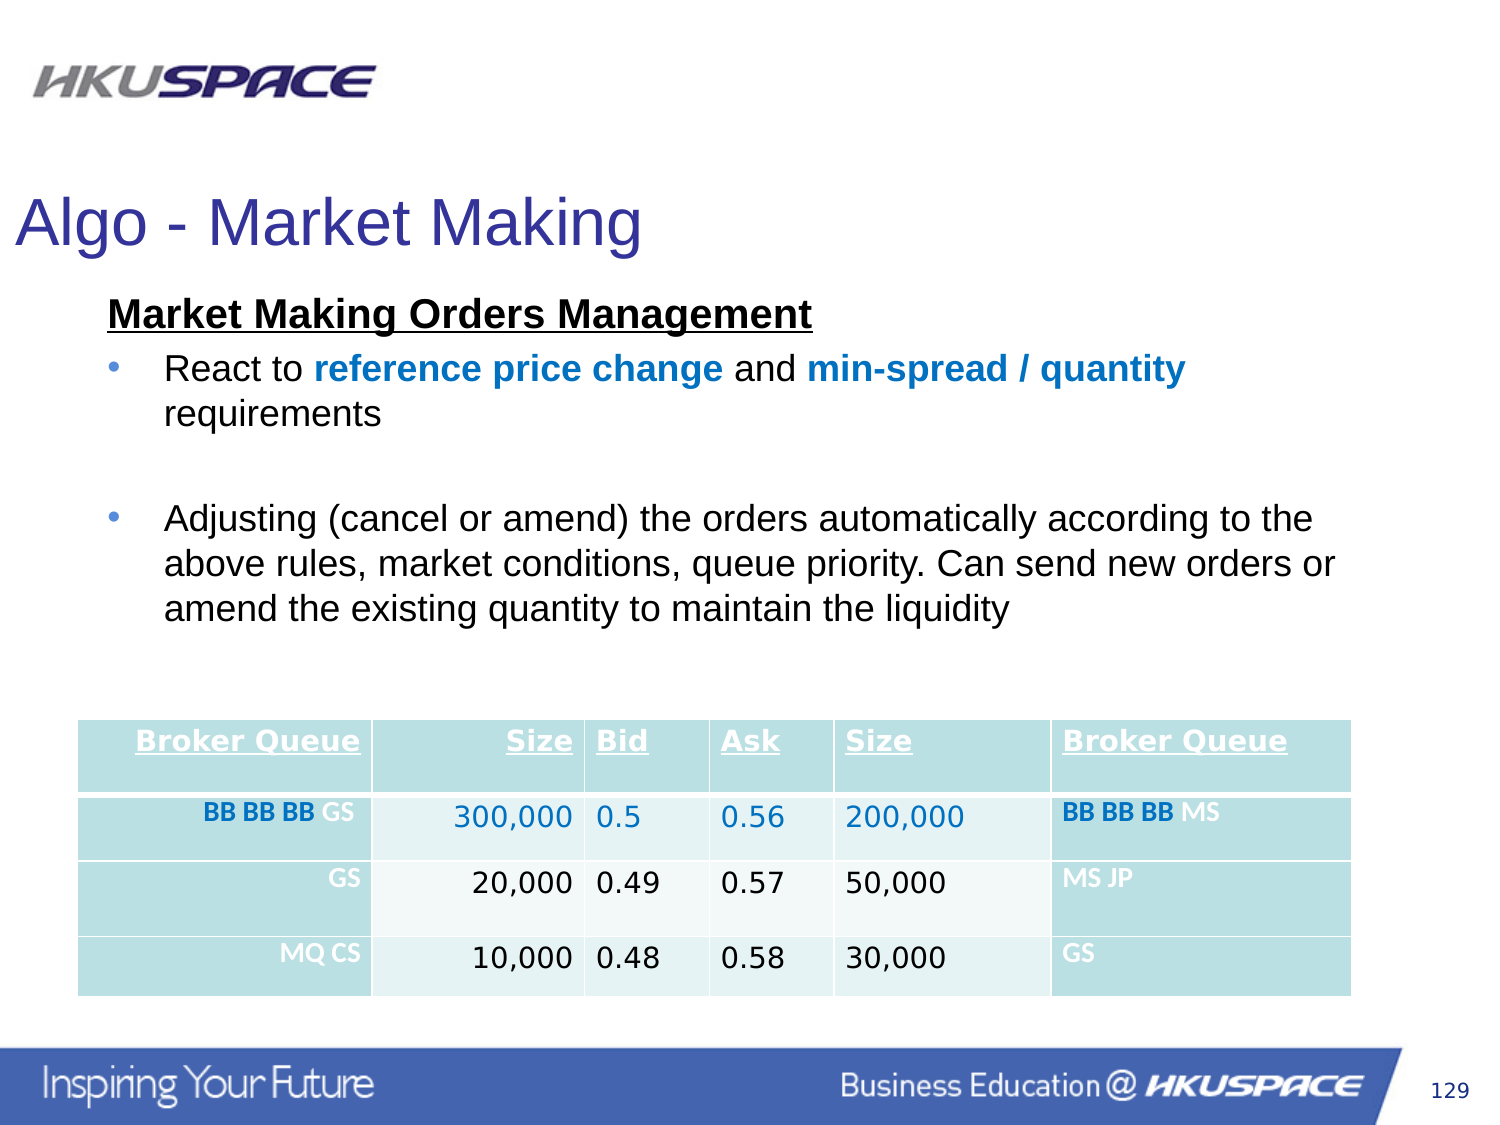

Algo - Market Making
Market Making Orders Management
React to reference price change and min-spread / quantity requirements

Adjusting (cancel or amend) the orders automatically according to the above rules, market conditions, queue priority. Can send new orders or amend the existing quantity to maintain the liquidity
| Broker Queue | Size | Bid | Ask | Size | Broker Queue |
| --- | --- | --- | --- | --- | --- |
| BB BB BB GS | 300,000 | 0.5 | 0.56 | 200,000 | BB BB BB MS |
| GS | 20,000 | 0.49 | 0.57 | 50,000 | MS JP |
| MQ CS | 10,000 | 0.48 | 0.58 | 30,000 | GS |
129